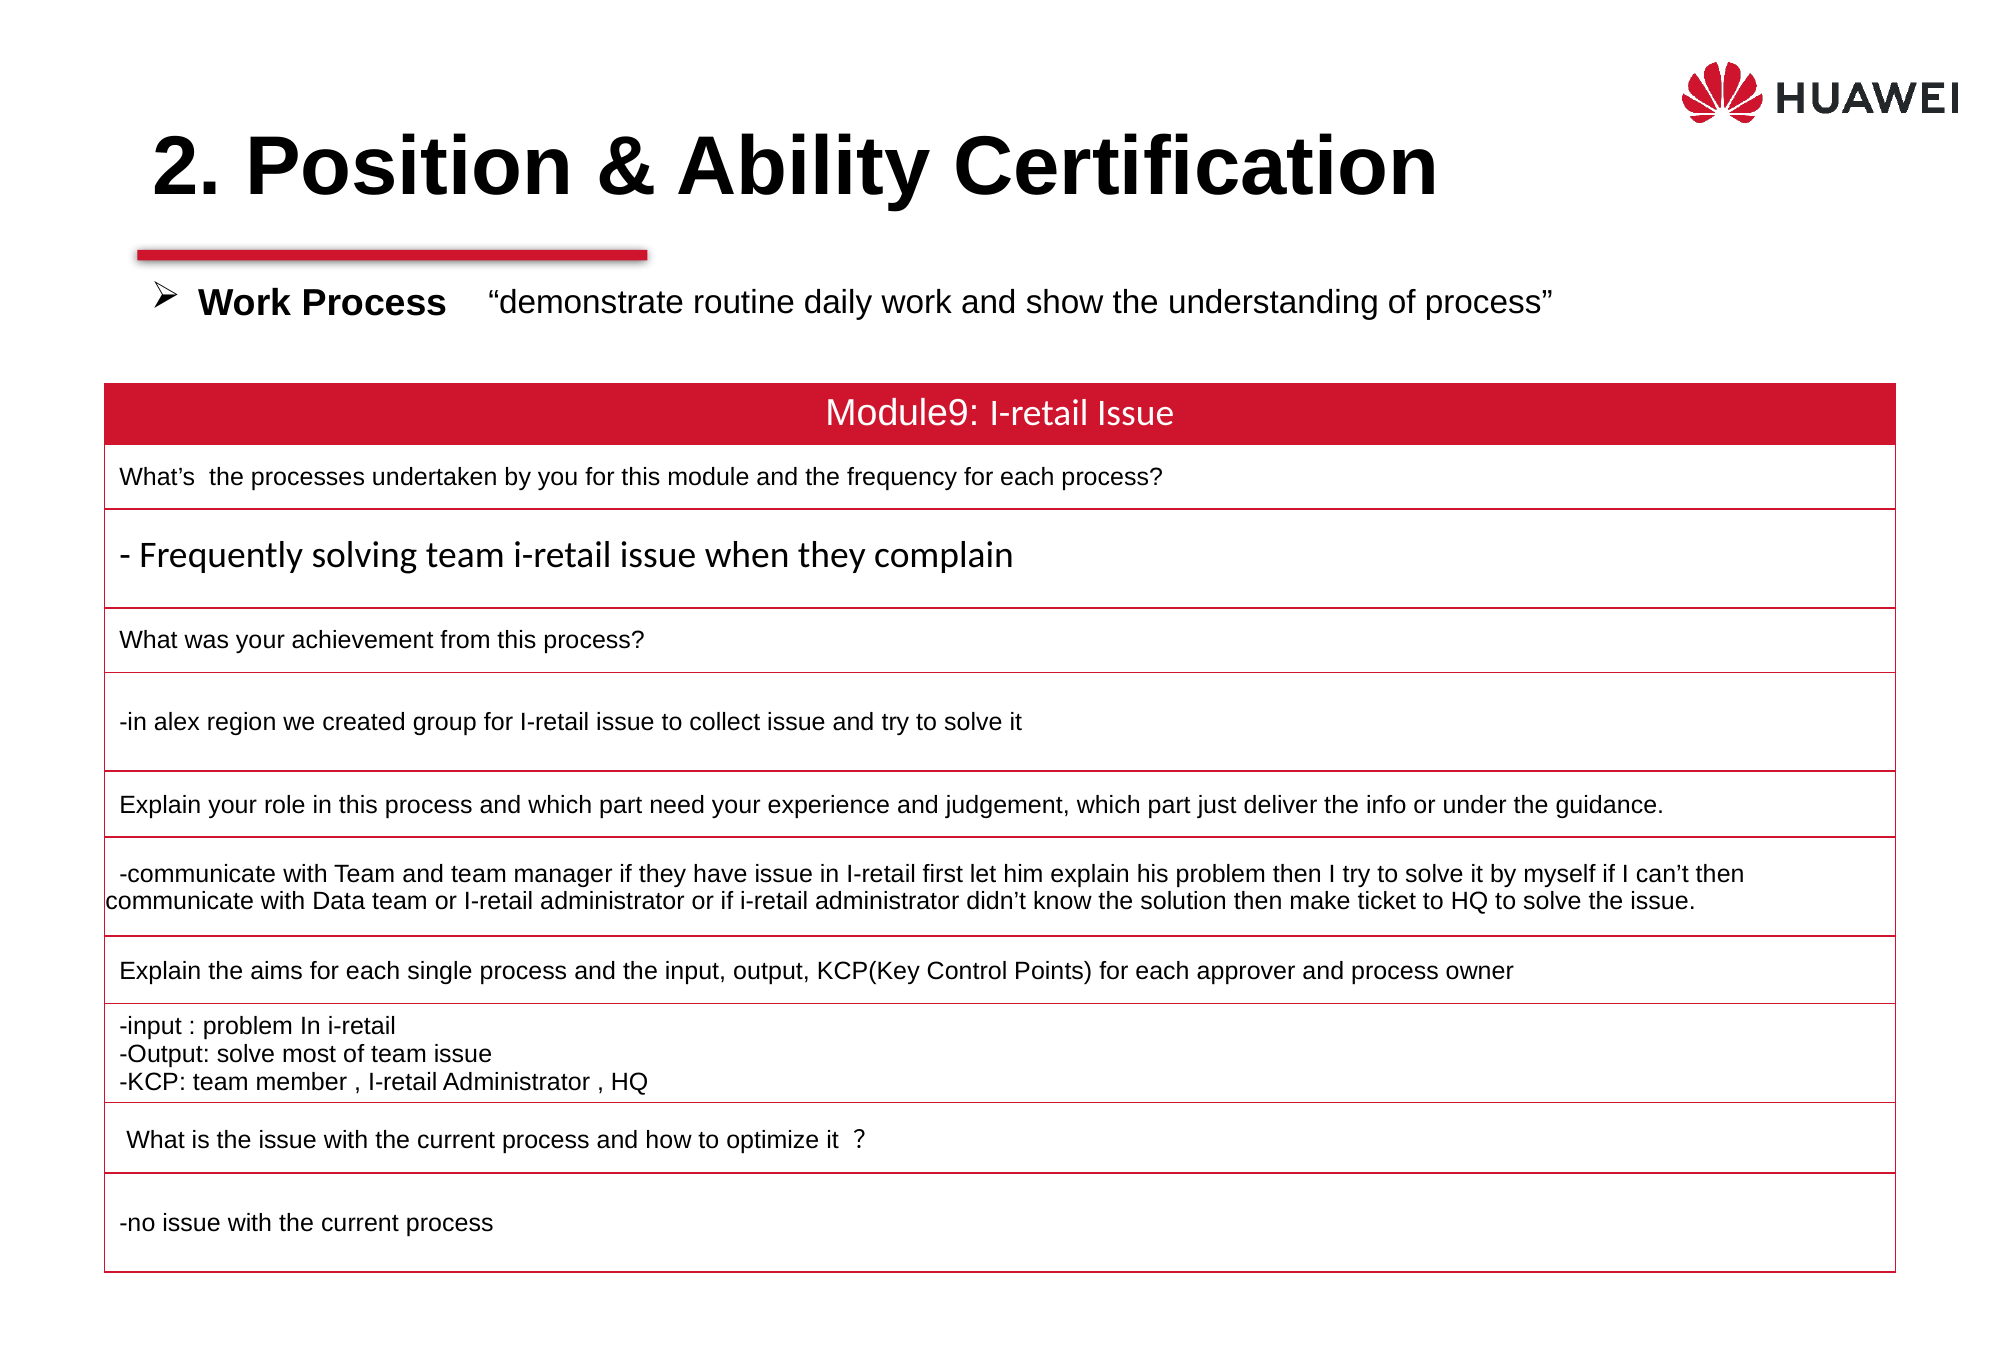

# 2. Position & Ability Certification
Work Process
“demonstrate routine daily work and show the understanding of process”
| Module9: I-retail Issue |
| --- |
| What’s the processes undertaken by you for this module and the frequency for each process? |
| - Frequently solving team i-retail issue when they complain |
| What was your achievement from this process? |
| -in alex region we created group for I-retail issue to collect issue and try to solve it |
| Explain your role in this process and which part need your experience and judgement, which part just deliver the info or under the guidance. |
| -communicate with Team and team manager if they have issue in I-retail first let him explain his problem then I try to solve it by myself if I can’t then communicate with Data team or I-retail administrator or if i-retail administrator didn’t know the solution then make ticket to HQ to solve the issue. |
| Explain the aims for each single process and the input, output, KCP(Key Control Points) for each approver and process owner |
| -input : problem In i-retail -Output: solve most of team issue -KCP: team member , I-retail Administrator , HQ |
| What is the issue with the current process and how to optimize it ？ |
| -no issue with the current process |